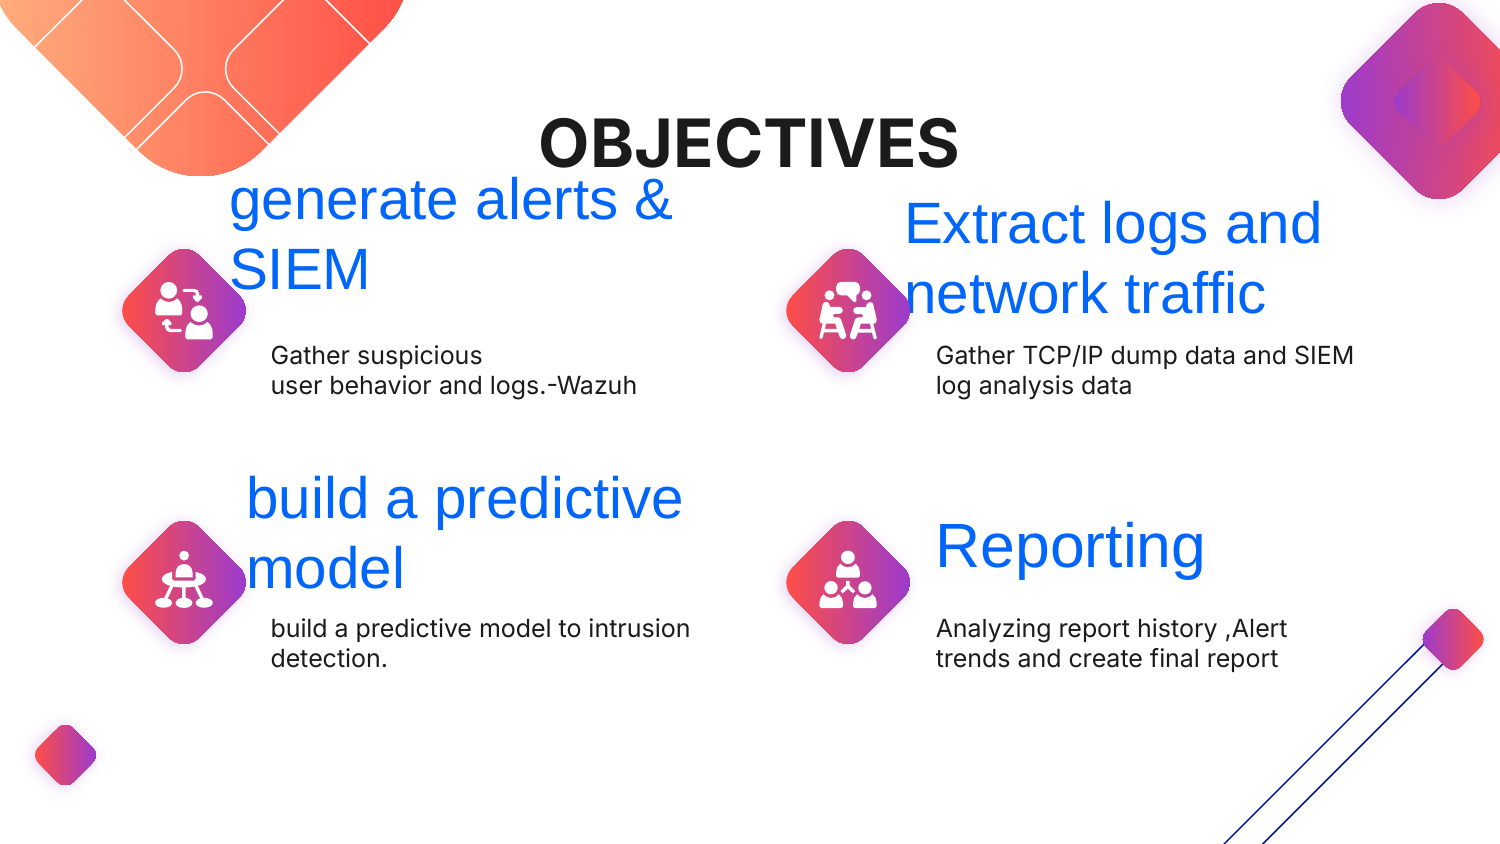

# OBJECTIVES
generate alerts & SIEM
Extract logs and network traffic

Gather suspicious user behavior and logs.-Wazuh
Gather TCP/IP dump data and SIEM log analysis data
build a predictive model
Reporting

build a predictive model to intrusion detection.
Analyzing report history ,Alert trends and create final report